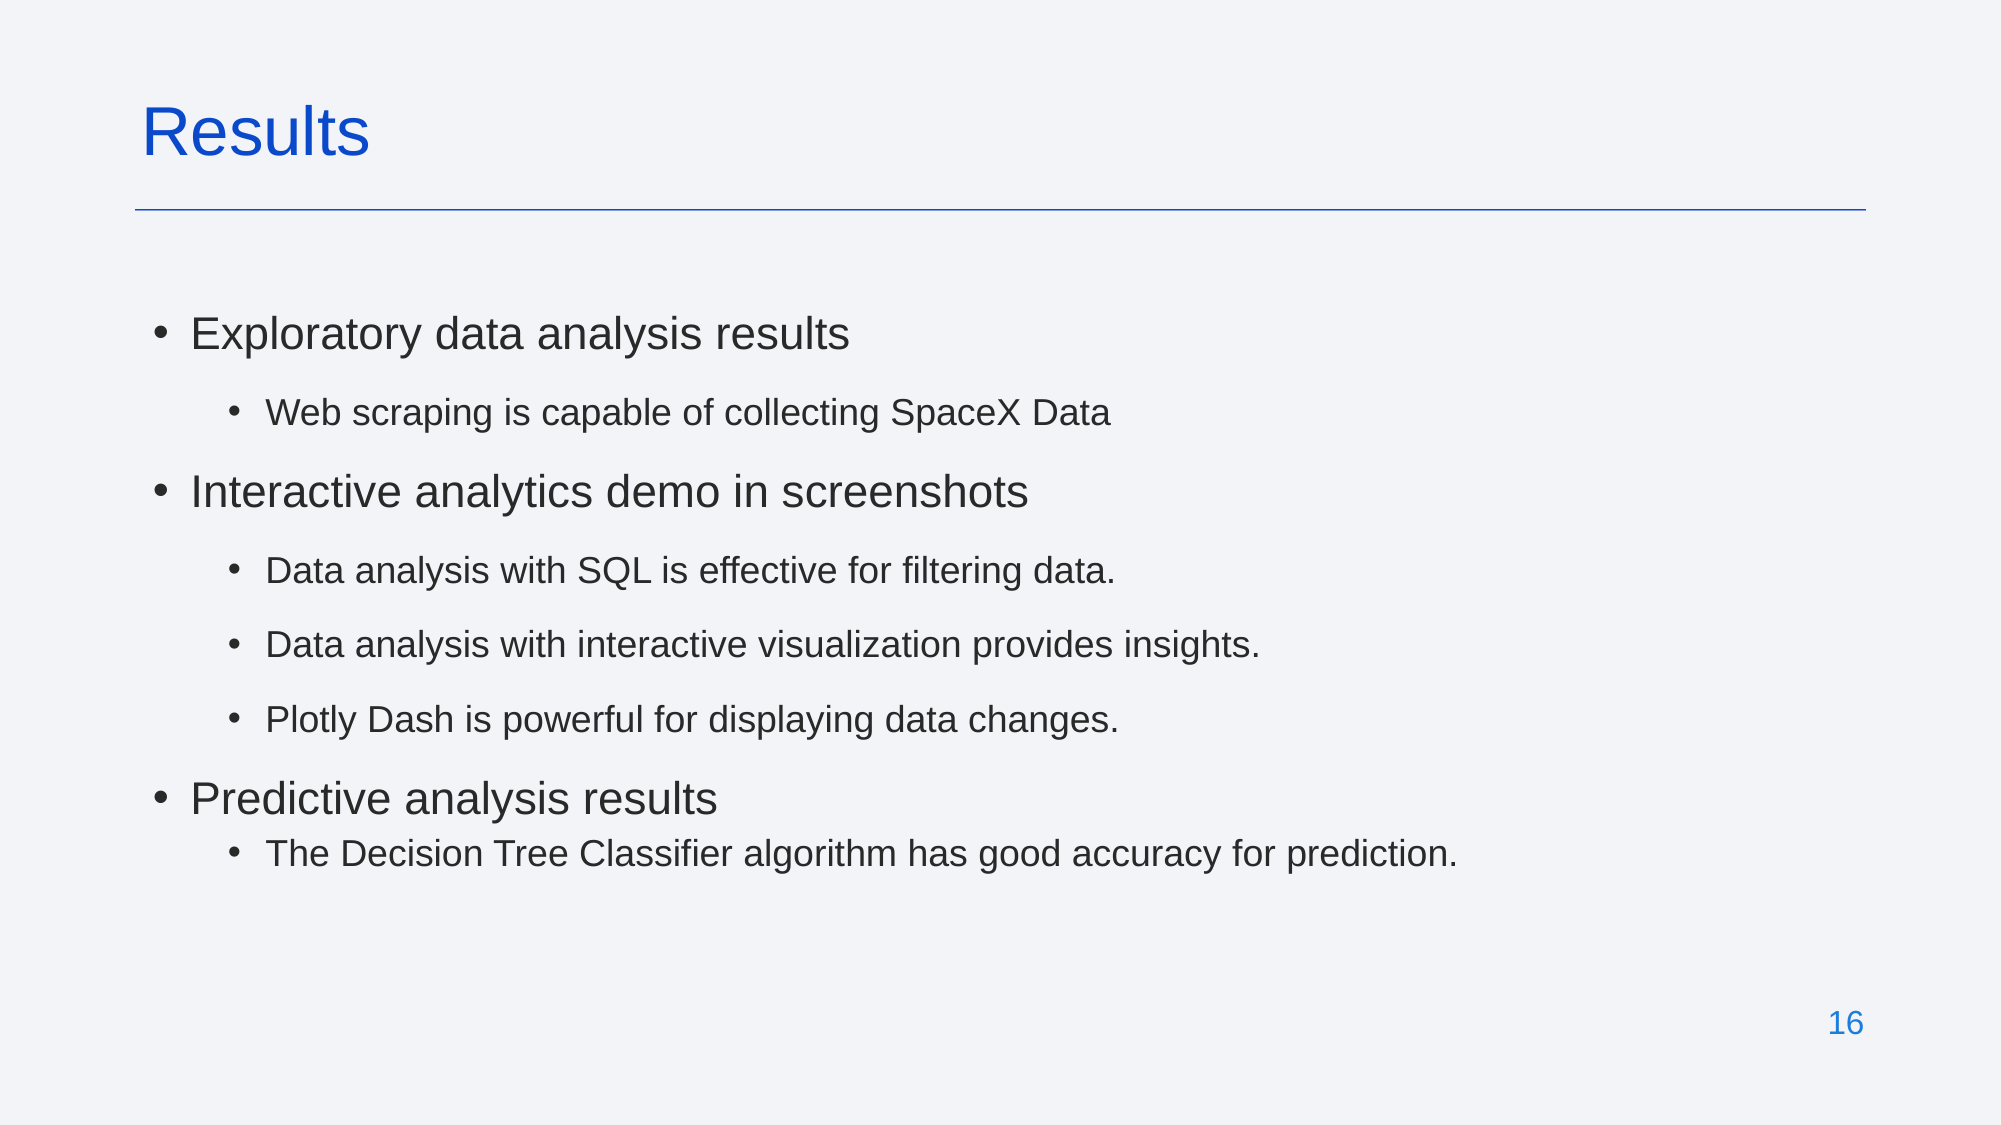

Results
Exploratory data analysis results
Web scraping is capable of collecting SpaceX Data
Interactive analytics demo in screenshots
Data analysis with SQL is effective for filtering data.
Data analysis with interactive visualization provides insights.
Plotly Dash is powerful for displaying data changes.
Predictive analysis results
The Decision Tree Classifier algorithm has good accuracy for prediction.
16